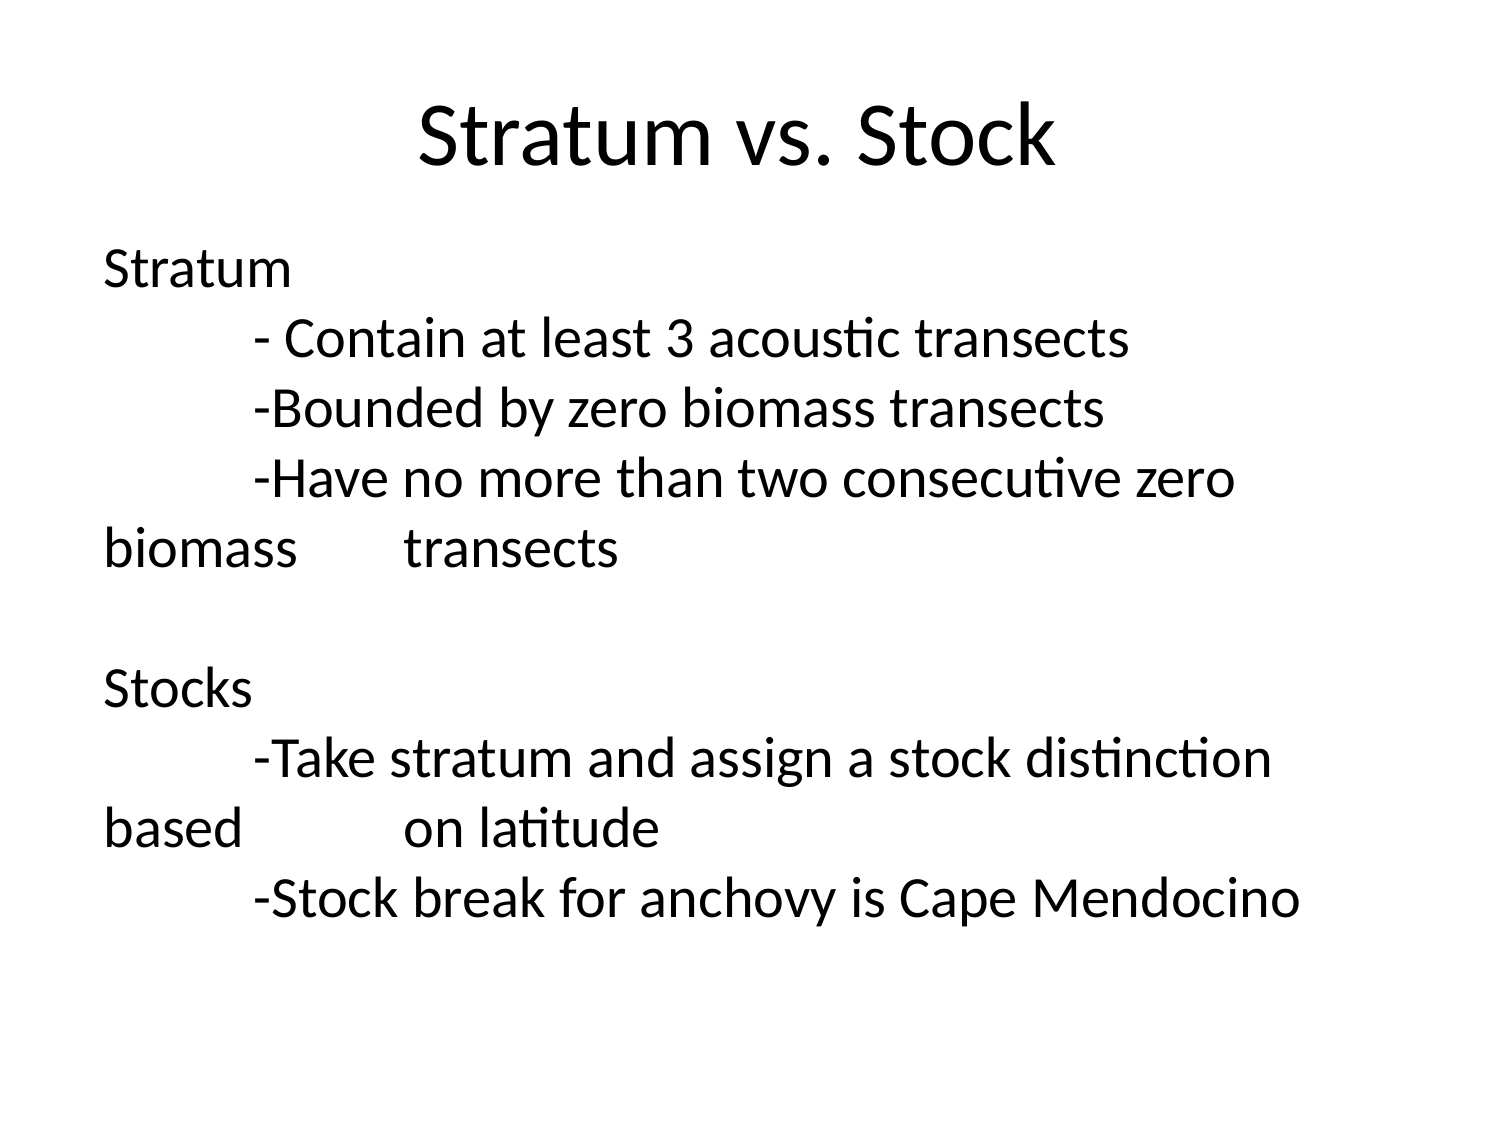

# Stratum vs. Stock
Stratum
	- Contain at least 3 acoustic transects
	-Bounded by zero biomass transects
	-Have no more than two consecutive zero biomass 	transects

Stocks
	-Take stratum and assign a stock distinction based 	on latitude
	-Stock break for anchovy is Cape Mendocino